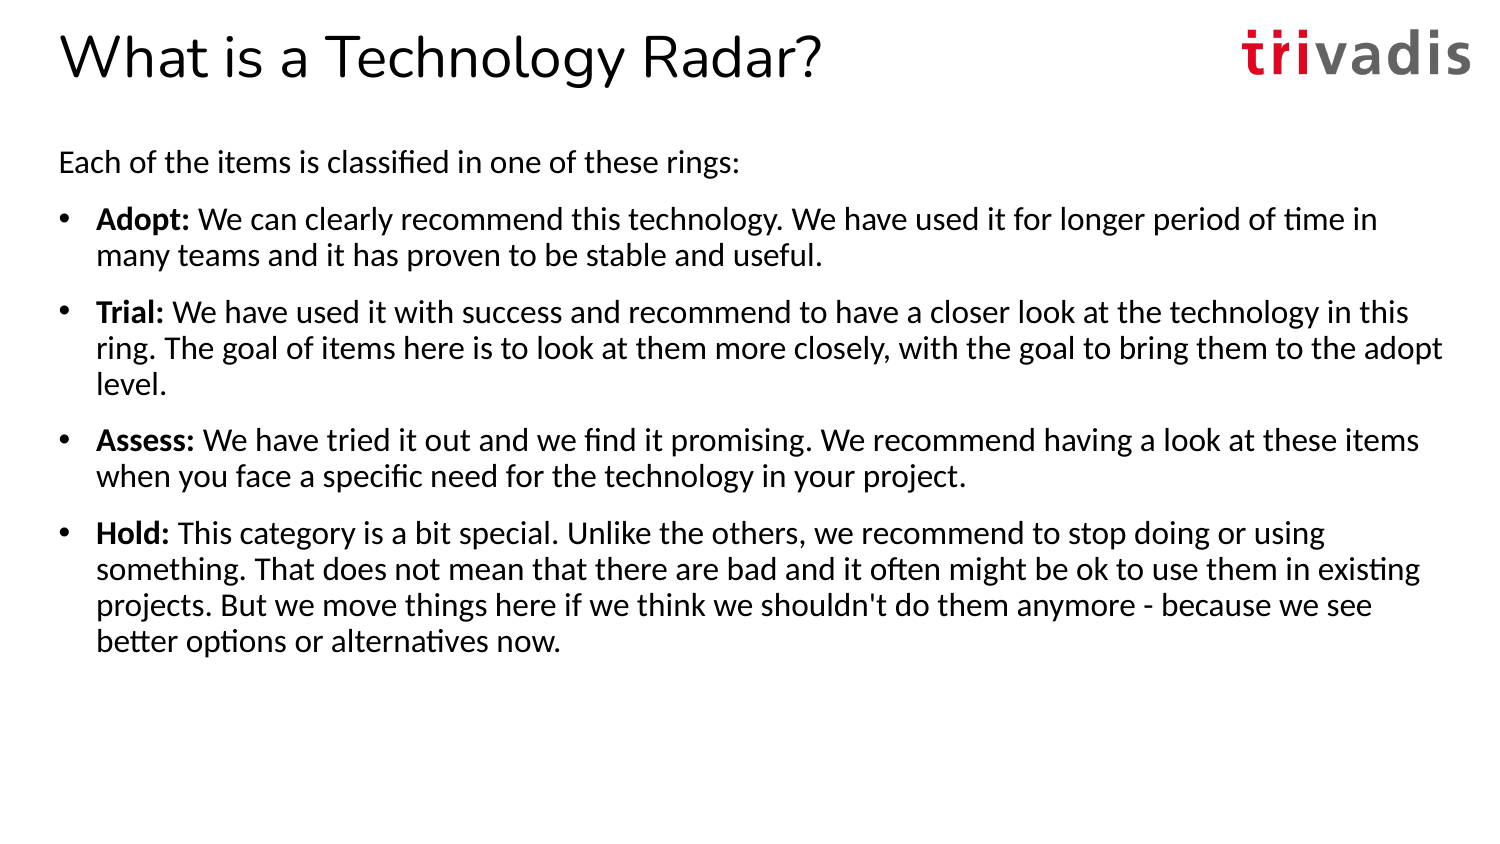

# What is a Technology Radar?
Each of the items is classified in one of these rings:
Adopt: We can clearly recommend this technology. We have used it for longer period of time in many teams and it has proven to be stable and useful.
Trial: We have used it with success and recommend to have a closer look at the technology in this ring. The goal of items here is to look at them more closely, with the goal to bring them to the adopt level.
Assess: We have tried it out and we find it promising. We recommend having a look at these items when you face a specific need for the technology in your project.
Hold: This category is a bit special. Unlike the others, we recommend to stop doing or using something. That does not mean that there are bad and it often might be ok to use them in existing projects. But we move things here if we think we shouldn't do them anymore - because we see better options or alternatives now.